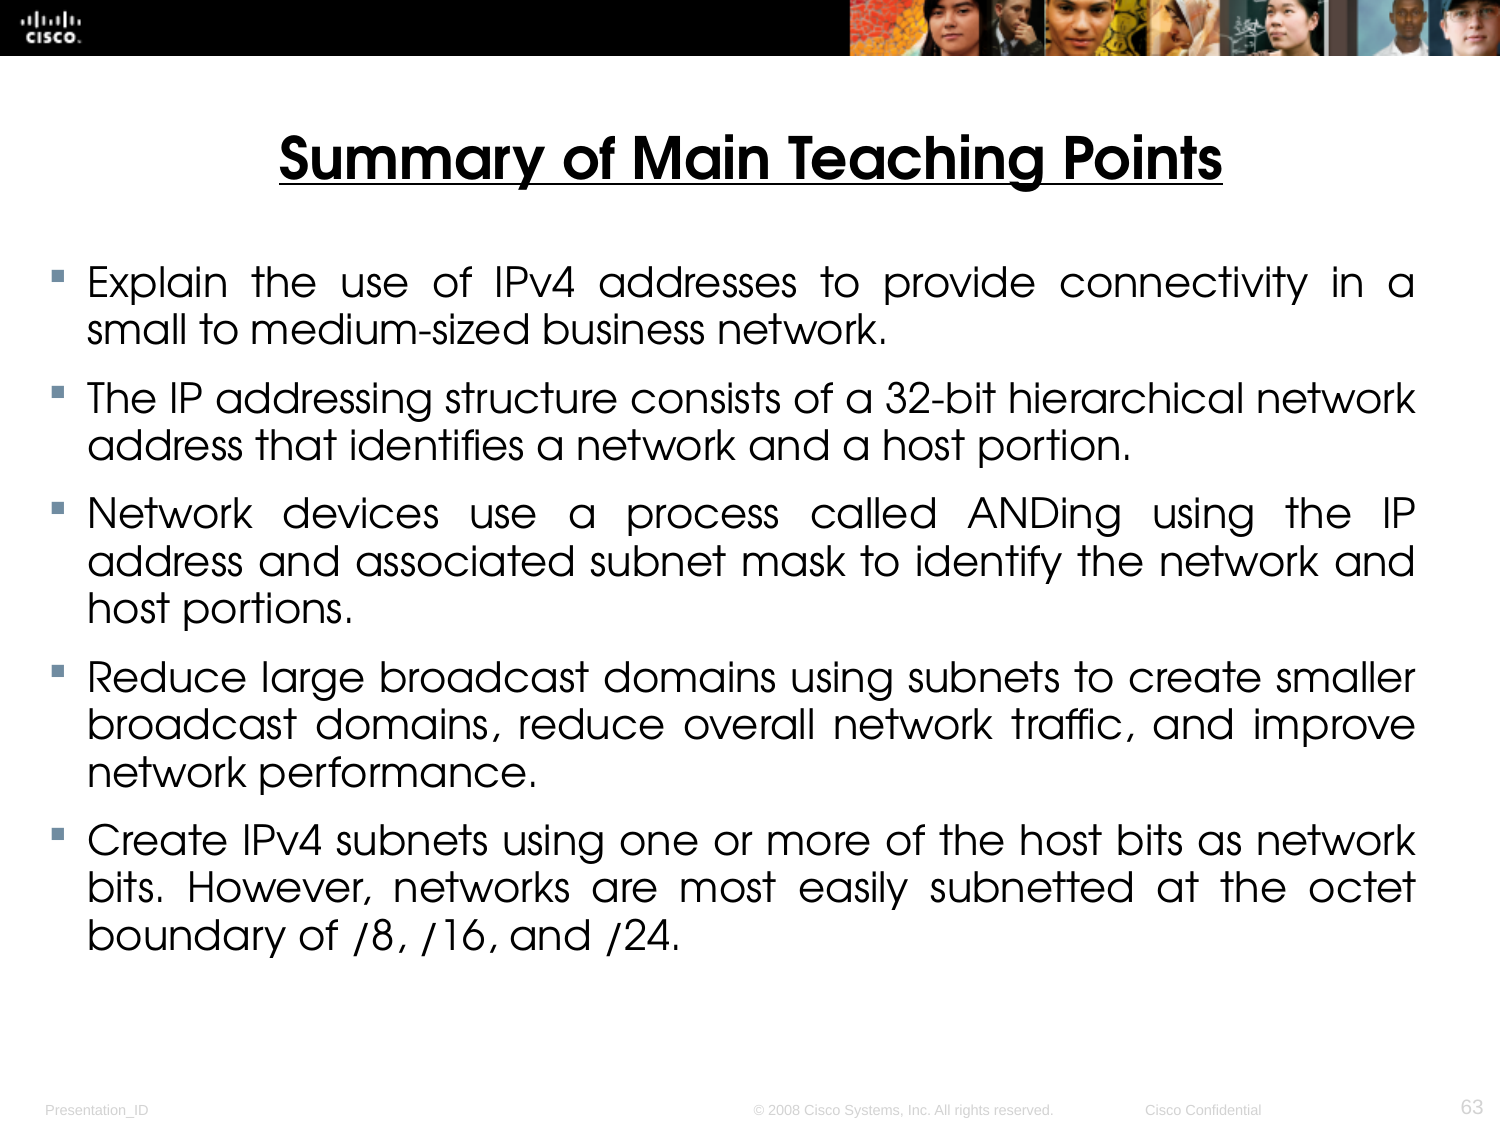

Summary of Main Teaching Points
Explain the use of IPv4 addresses to provide connectivity in a small to medium-sized business network.
The IP addressing structure consists of a 32-bit hierarchical network address that identifies a network and a host portion.
Network devices use a process called ANDing using the IP address and associated subnet mask to identify the network and host portions.
Reduce large broadcast domains using subnets to create smaller broadcast domains, reduce overall network traffic, and improve network performance.
Create IPv4 subnets using one or more of the host bits as network bits. However, networks are most easily subnetted at the octet boundary of /8, /16, and /24.